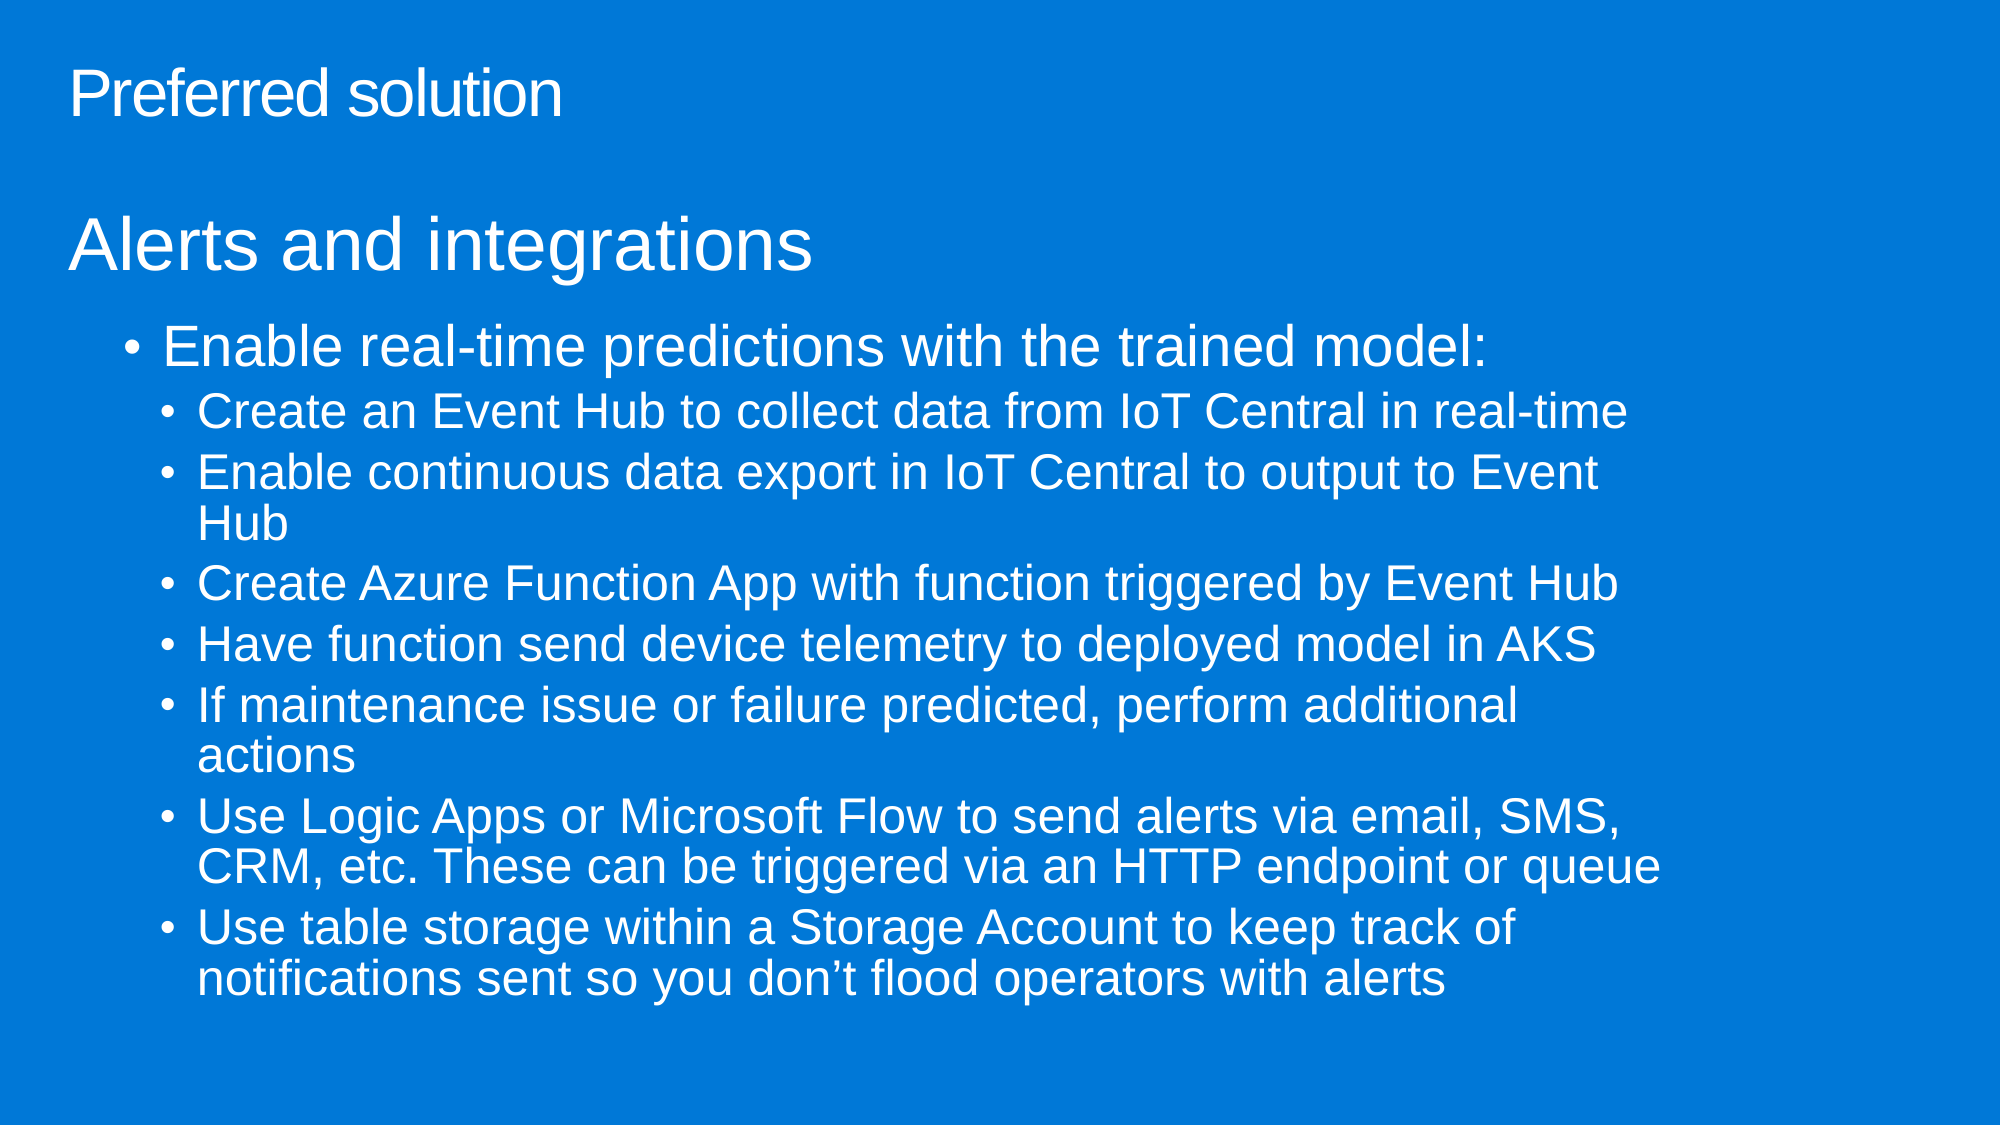

# Preferred solution
Alerts and integrations

Enable real-time predictions with the trained model:
Create an Event Hub to collect data from IoT Central in real-time
Enable continuous data export in IoT Central to output to Event Hub
Create Azure Function App with function triggered by Event Hub
Have function send device telemetry to deployed model in AKS
If maintenance issue or failure predicted, perform additional actions
Use Logic Apps or Microsoft Flow to send alerts via email, SMS, CRM, etc. These can be triggered via an HTTP endpoint or queue
Use table storage within a Storage Account to keep track of notifications sent so you don’t flood operators with alerts